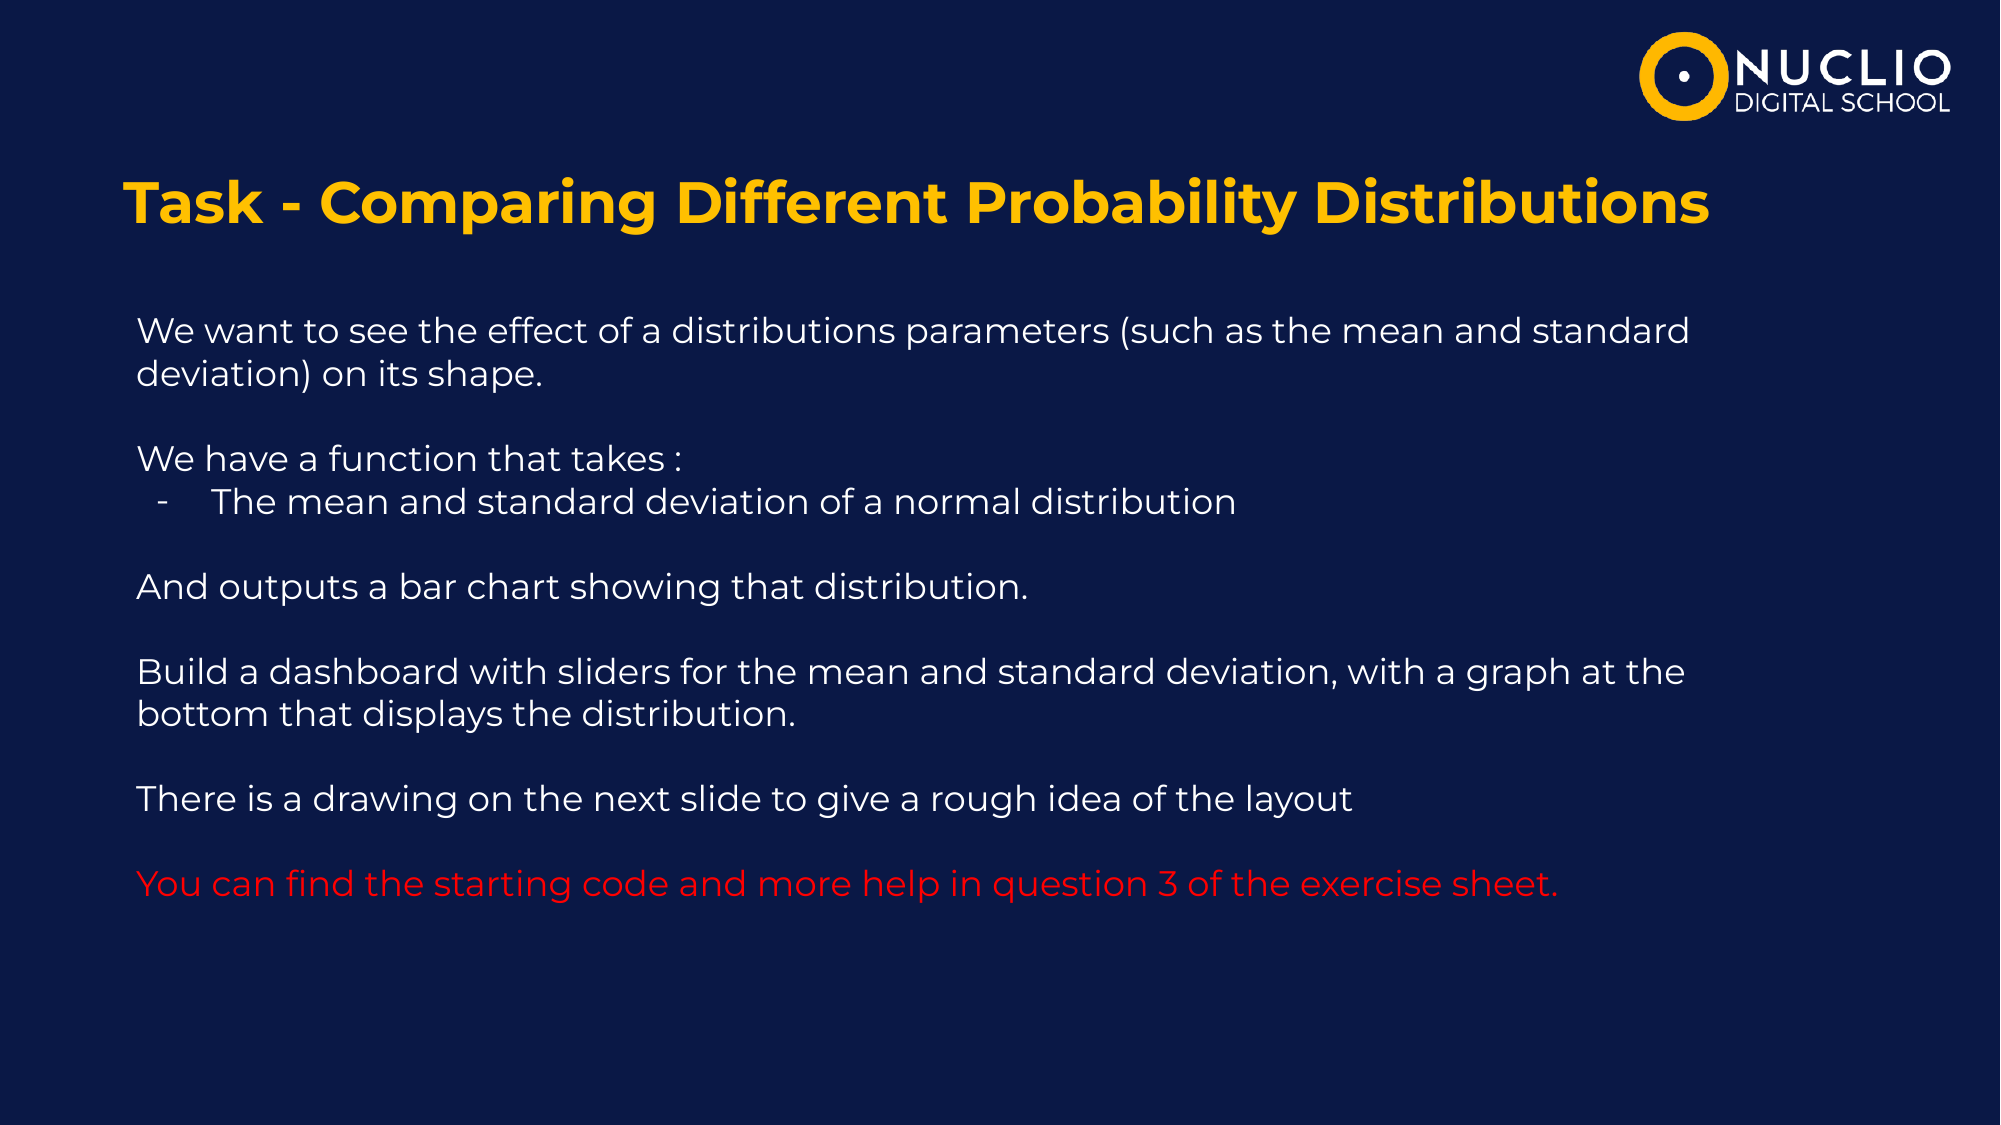

Task - Comparing Different Probability Distributions
We want to see the effect of a distributions parameters (such as the mean and standard deviation) on its shape.

We have a function that takes :
The mean and standard deviation of a normal distribution

And outputs a bar chart showing that distribution.

Build a dashboard with sliders for the mean and standard deviation, with a graph at the bottom that displays the distribution.

There is a drawing on the next slide to give a rough idea of the layout

You can find the starting code and more help in question 3 of the exercise sheet.